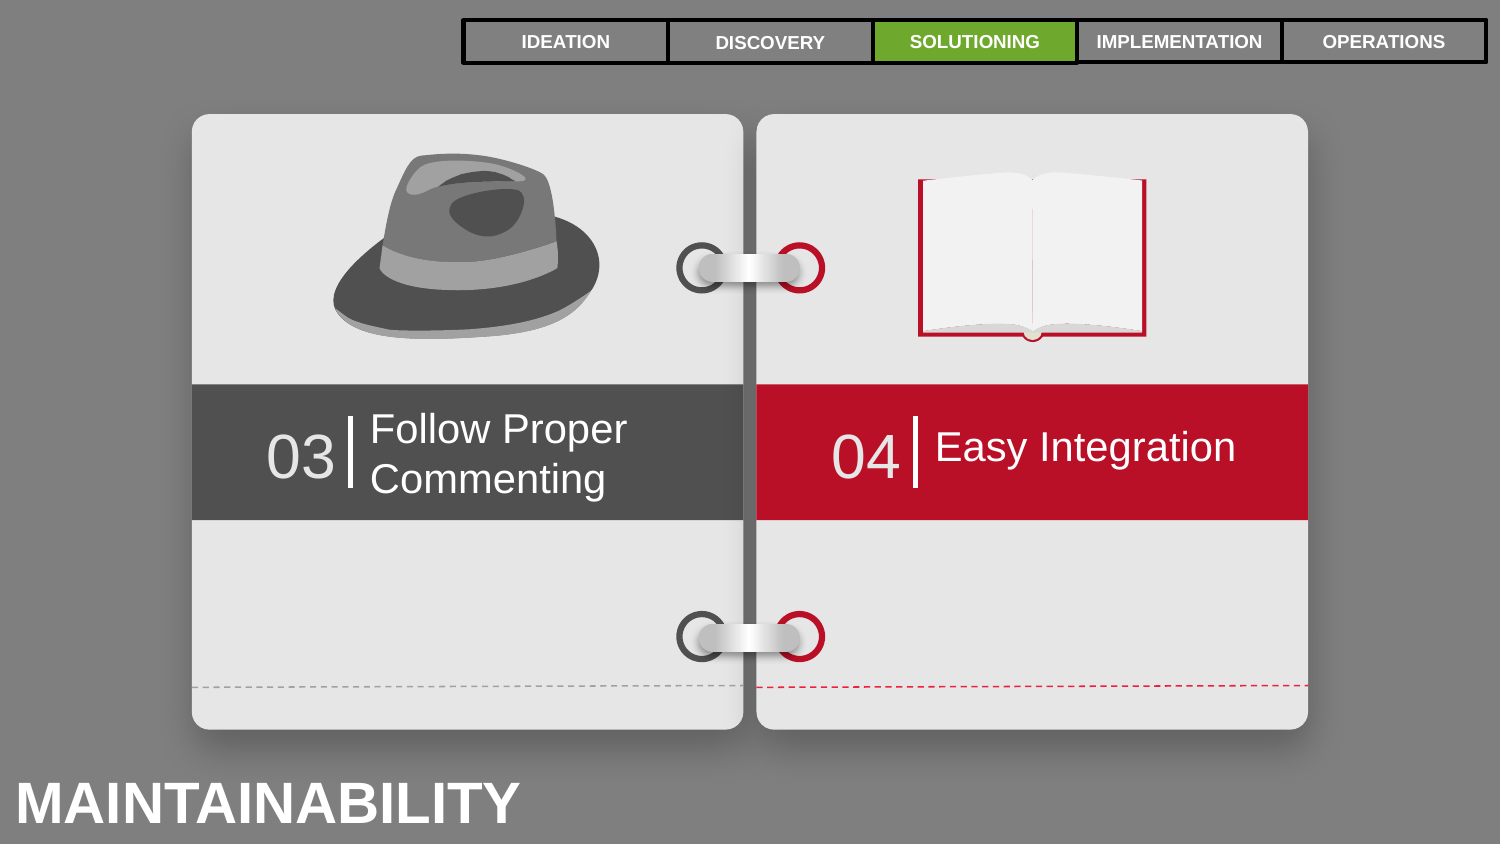

IMPLEMENTATION
OPERATIONS
IDEATION
SOLUTIONING
DISCOVERY
MAINTAINABILITY

Follow Proper Commenting
03
04
Easy Integration